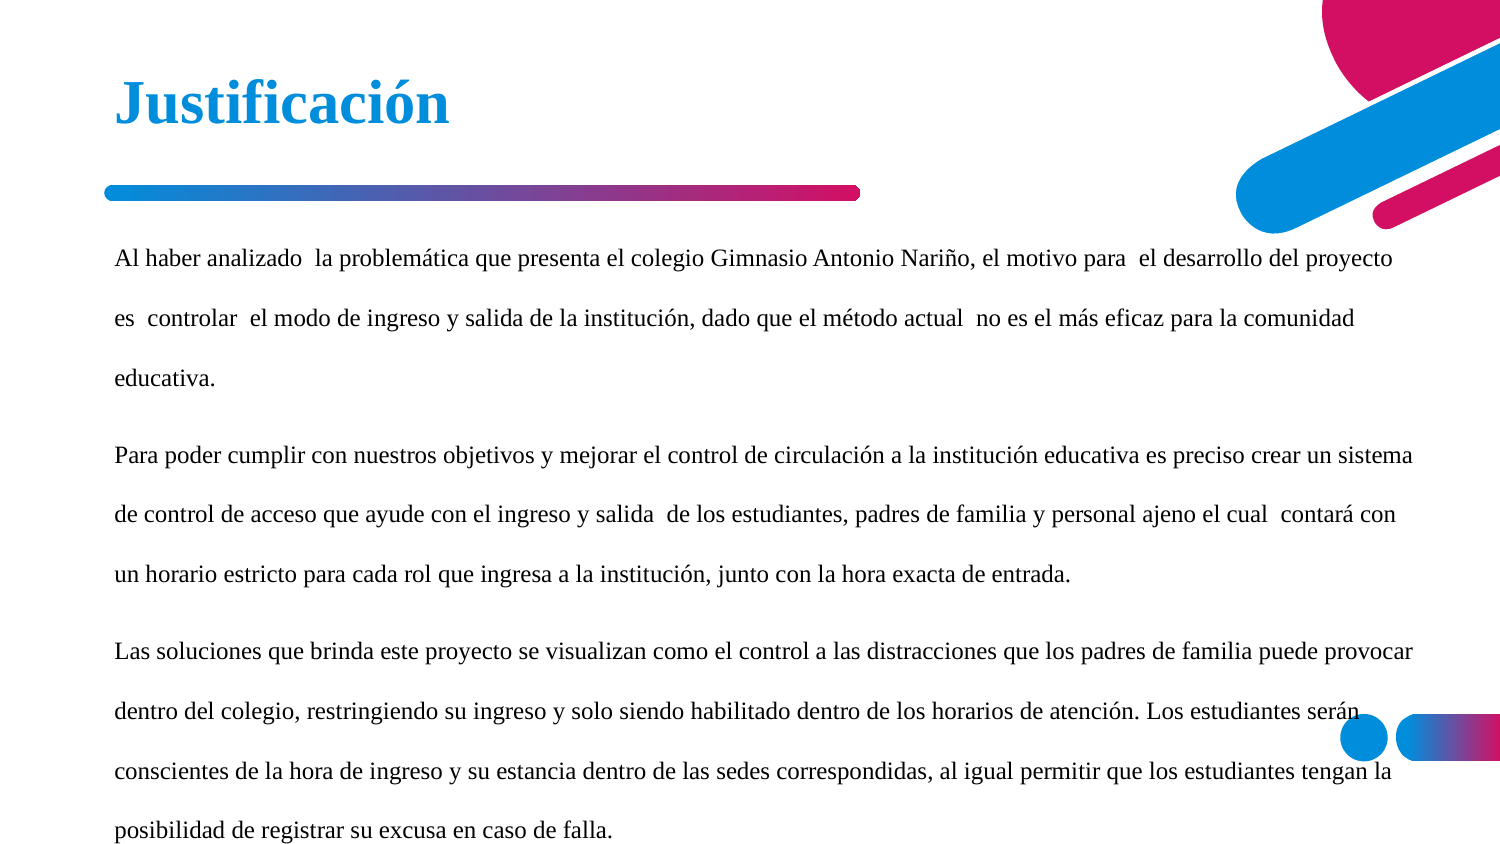

# Justificación
Al haber analizado  la problemática que presenta el colegio Gimnasio Antonio Nariño, el motivo para  el desarrollo del proyecto es  controlar  el modo de ingreso y salida de la institución, dado que el método actual  no es el más eficaz para la comunidad educativa.
Para poder cumplir con nuestros objetivos y mejorar el control de circulación a la institución educativa es preciso crear un sistema de control de acceso que ayude con el ingreso y salida  de los estudiantes, padres de familia y personal ajeno el cual  contará con un horario estricto para cada rol que ingresa a la institución, junto con la hora exacta de entrada.
Las soluciones que brinda este proyecto se visualizan como el control a las distracciones que los padres de familia puede provocar dentro del colegio, restringiendo su ingreso y solo siendo habilitado dentro de los horarios de atención. Los estudiantes serán conscientes de la hora de ingreso y su estancia dentro de las sedes correspondidas, al igual permitir que los estudiantes tengan la posibilidad de registrar su excusa en caso de falla.